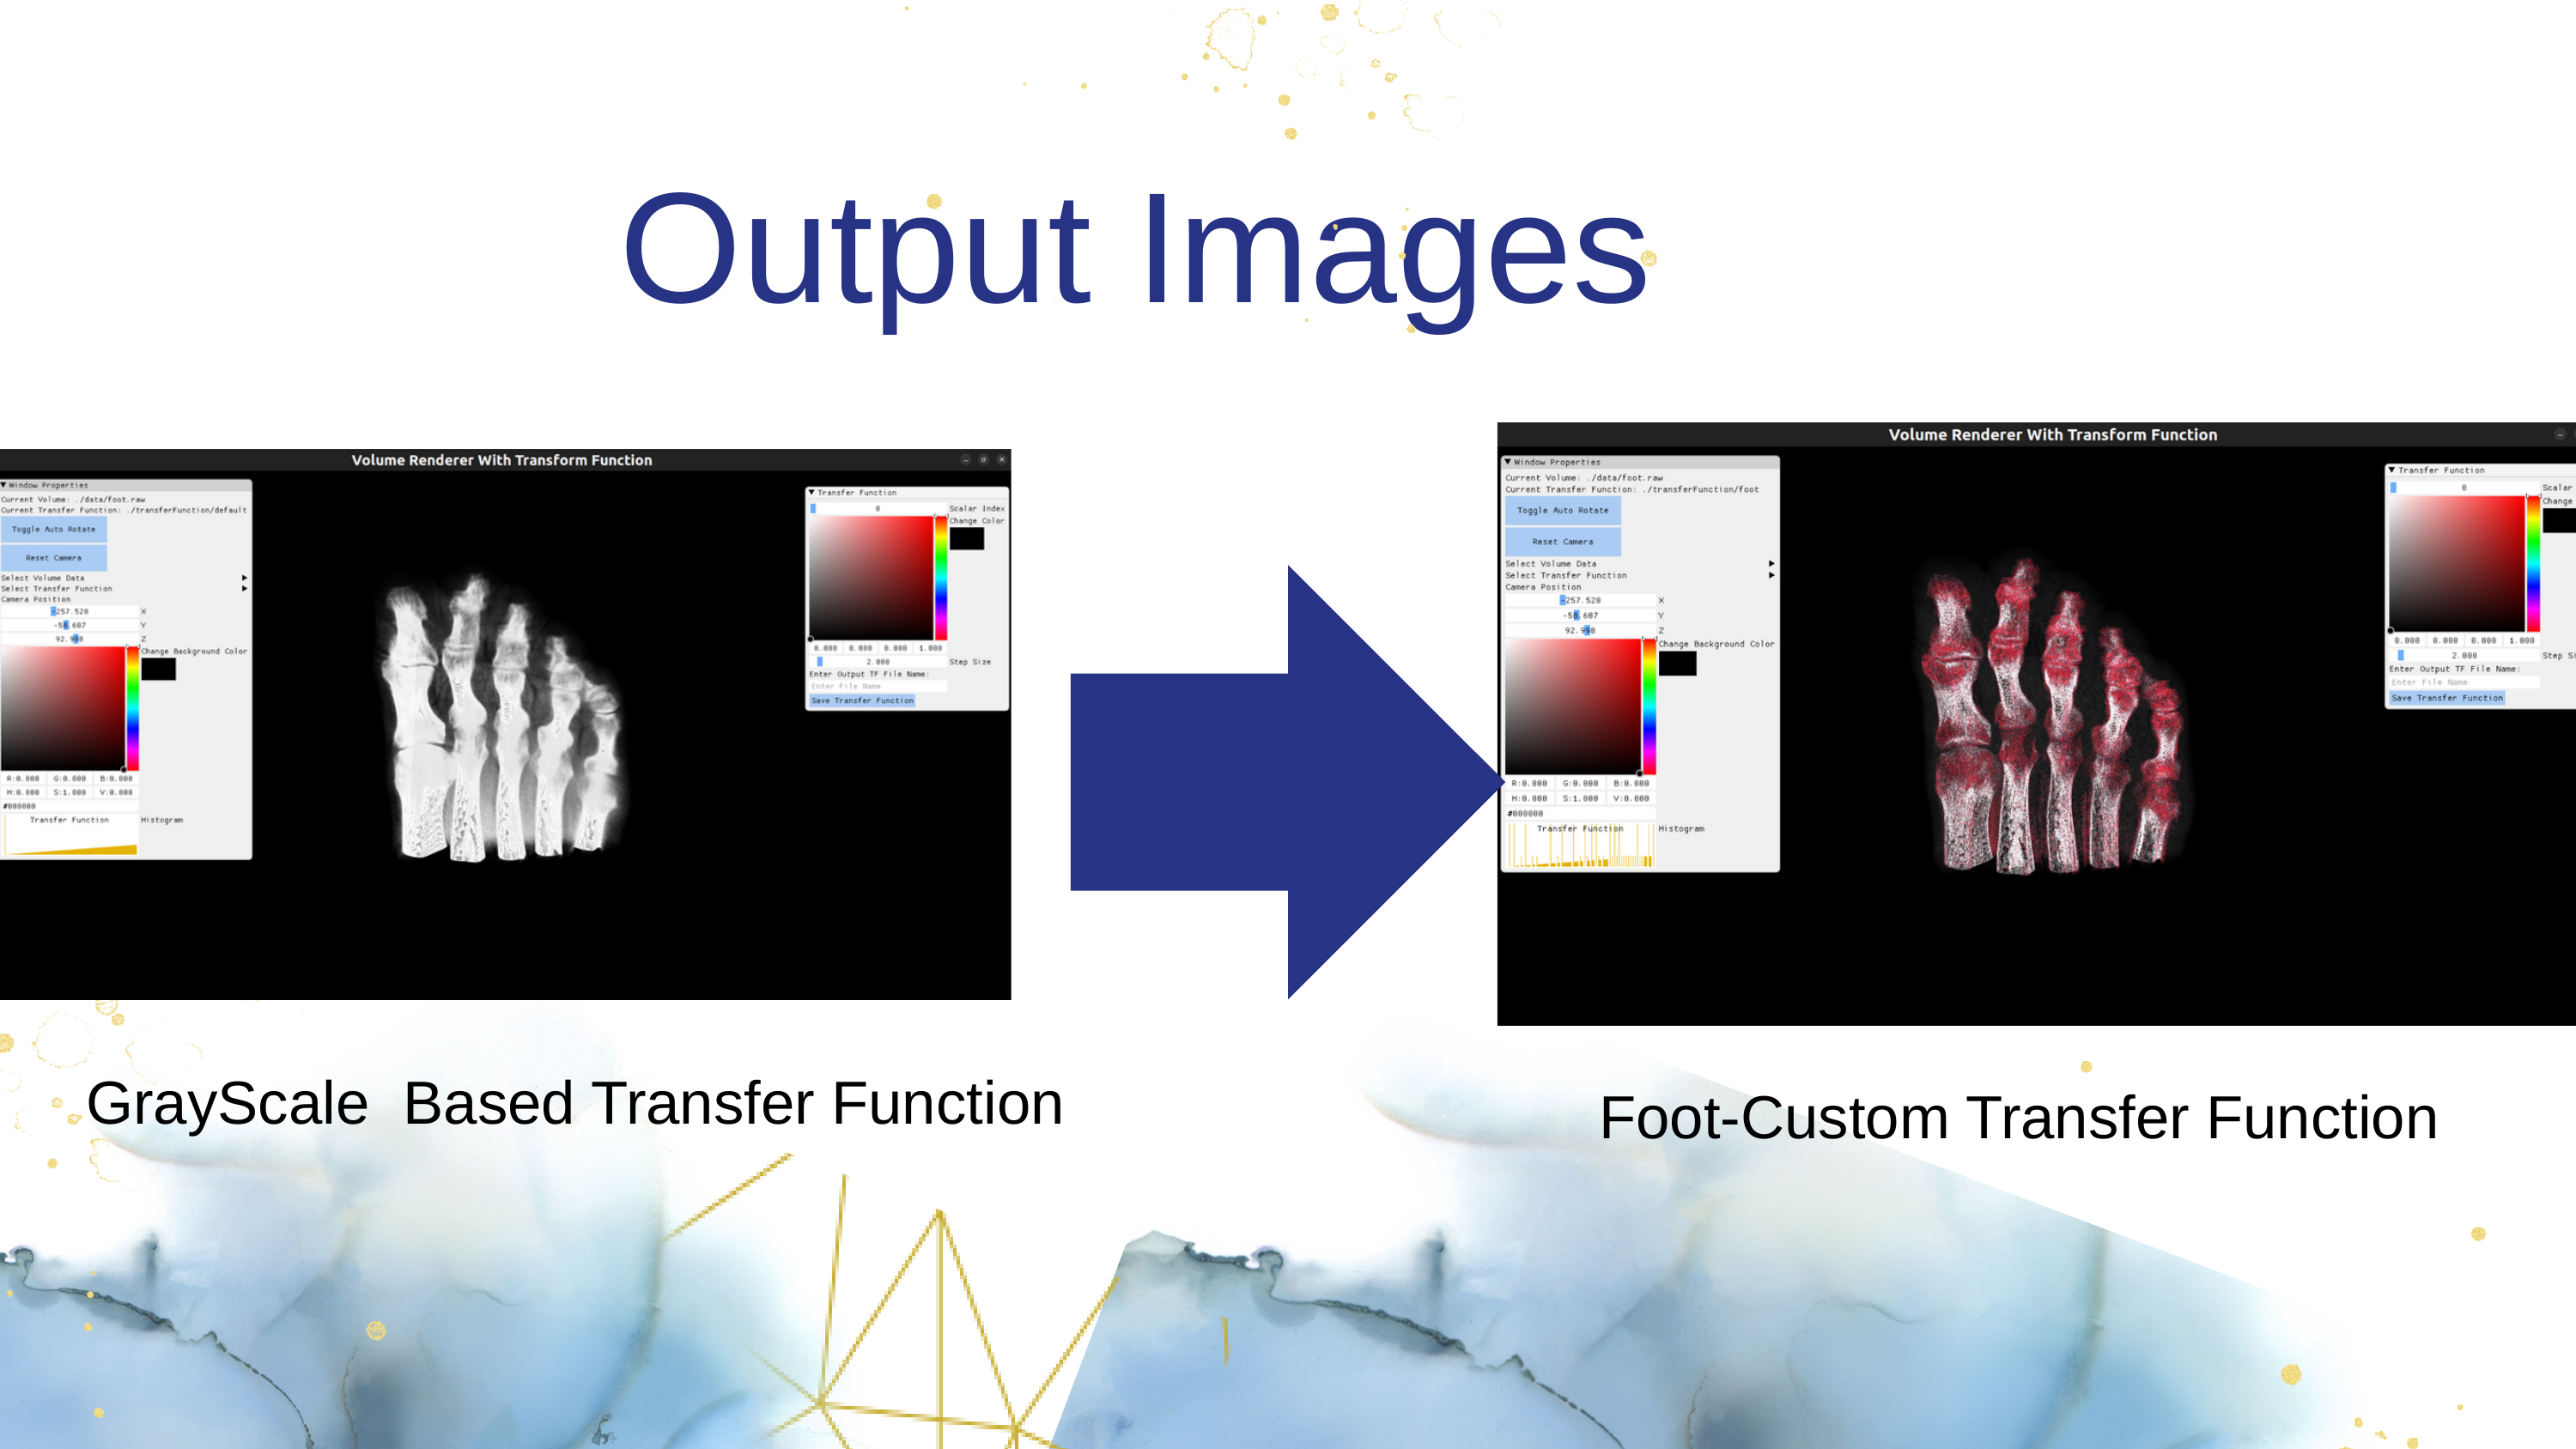

Output Images

GrayScale  Based Transfer Function

Foot-Custom Transfer Function